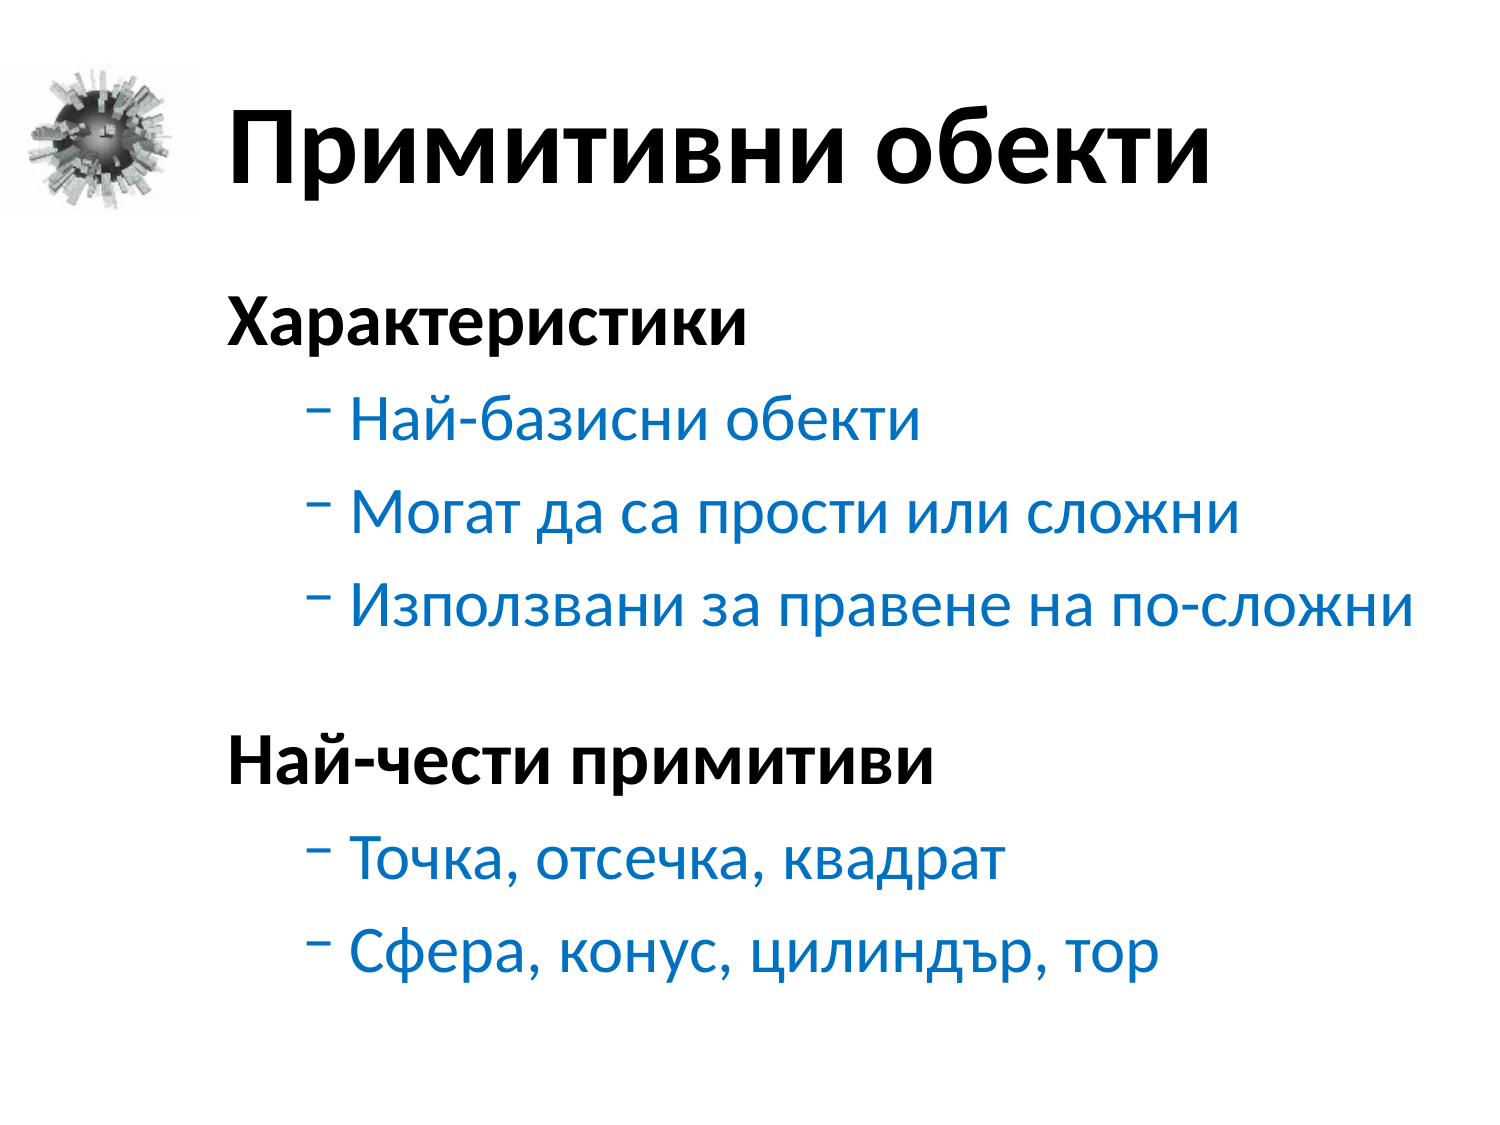

# Примитивни обекти
Характеристики
Най-базисни обекти
Могат да са прости или сложни
Използвани за правене на по-сложни

Най-чести примитиви
Точка, отсечка, квадрат
Сфера, конус, цилиндър, тор